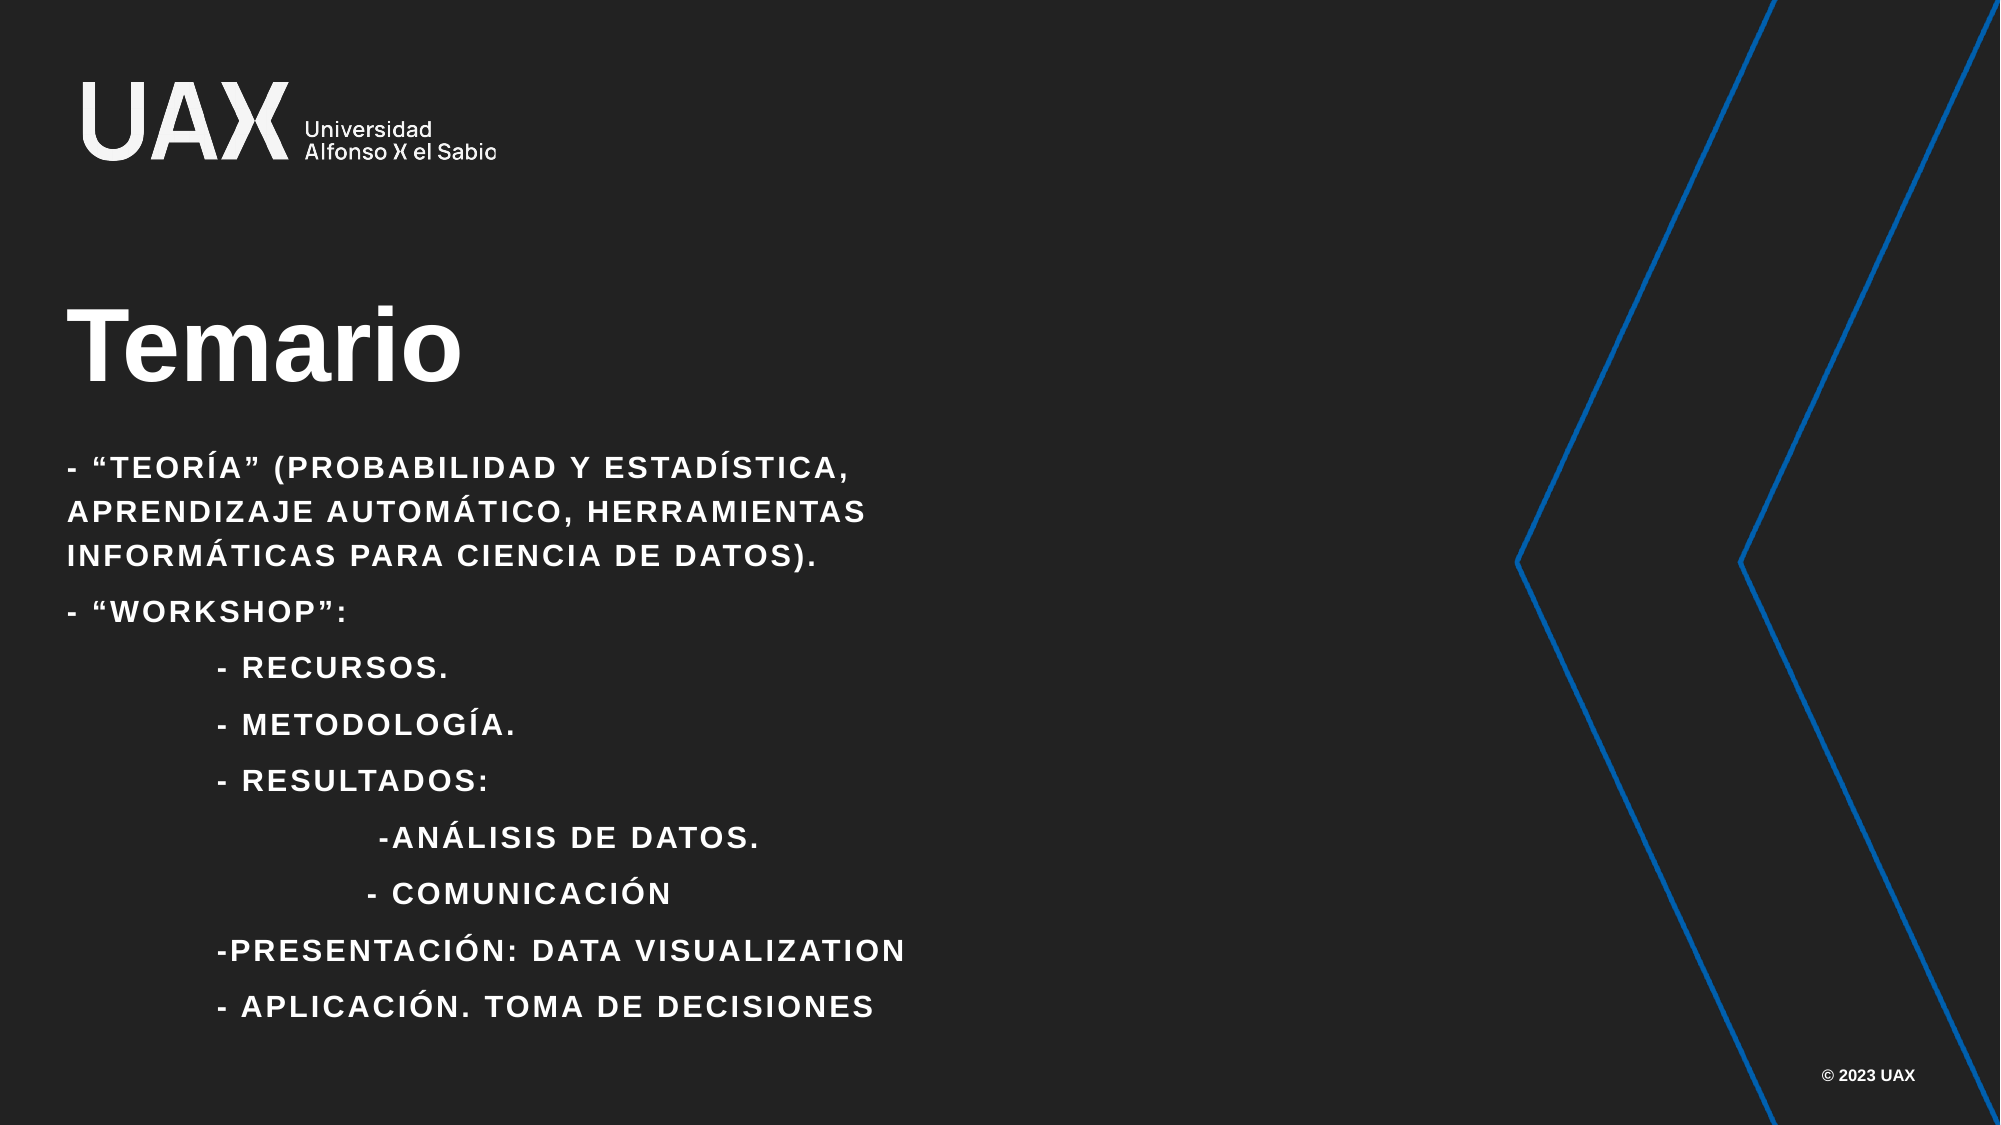

# Temario
- “Teoría” (probabilidad y estadística, aprendizaje automático, herramientas informáticas para ciencia de datos).
- “worKshop”:
	- recursos.
	- metodología.
	- resultados:
		 -análisis de datos.
		- comunicación
	-presentación: data visualization
	- aplicación. Toma de decisiones